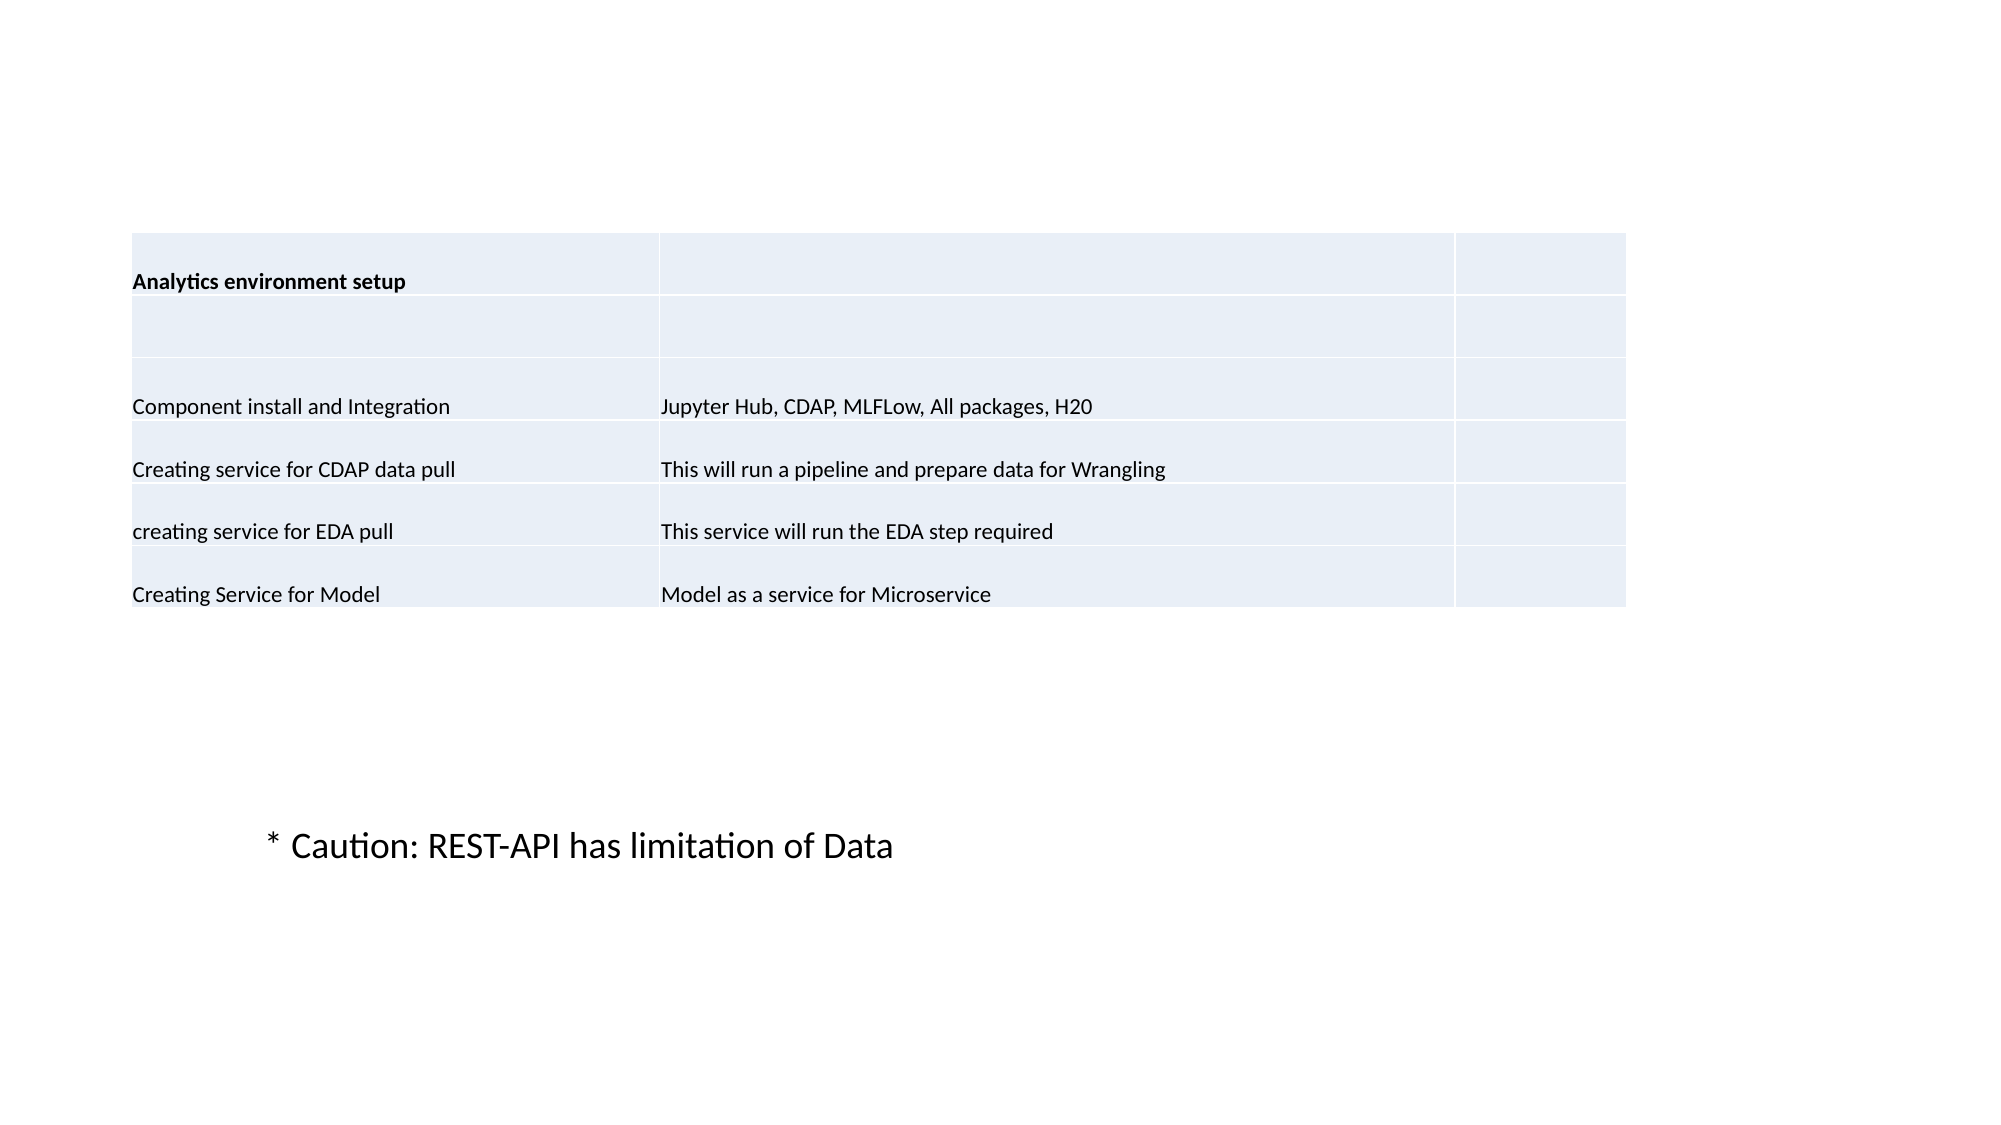

| Analytics environment setup |  |  |
| --- | --- | --- |
|  |  |  |
| Component install and Integration | Jupyter Hub, CDAP, MLFLow, All packages, H20 |  |
| Creating service for CDAP data pull | This will run a pipeline and prepare data for Wrangling |  |
| creating service for EDA pull | This service will run the EDA step required |  |
| Creating Service for Model | Model as a service for Microservice |  |
* Caution: REST-API has limitation of Data